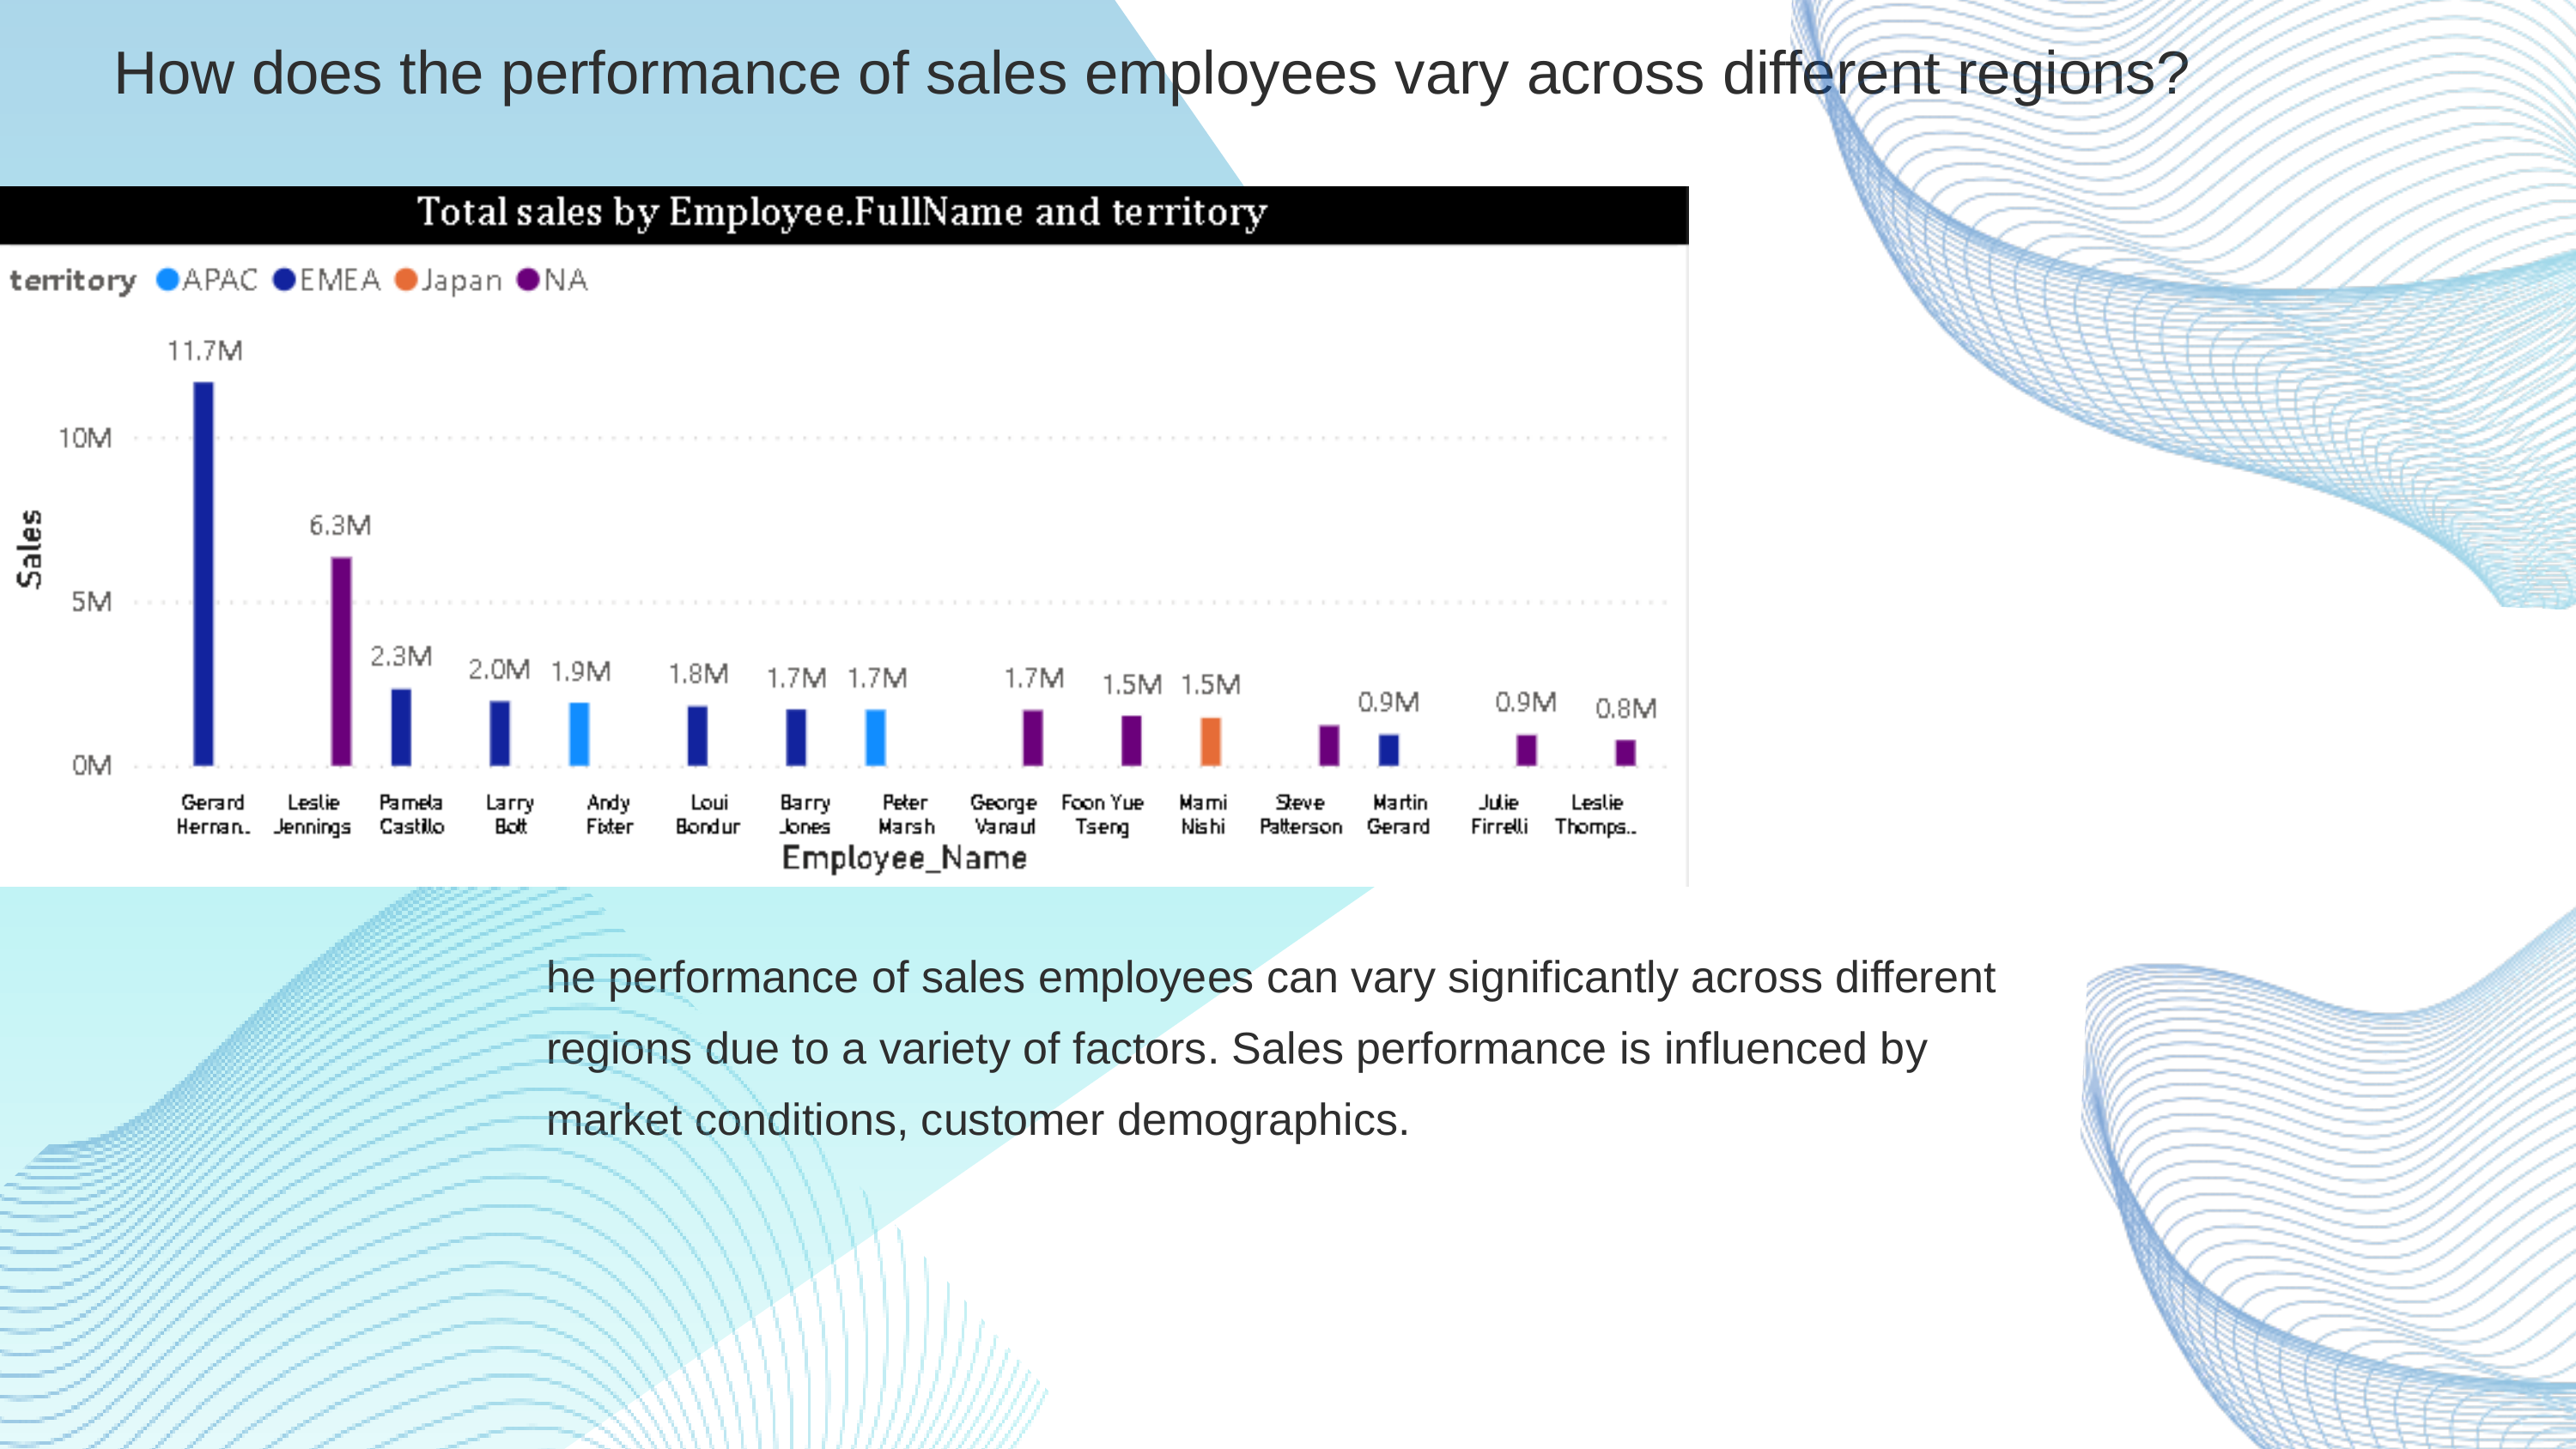

How does the performance of sales employees vary across different regions?

he performance of sales employees can vary significantly across different regions due to a variety of factors. Sales performance is influenced by market conditions, customer demographics.